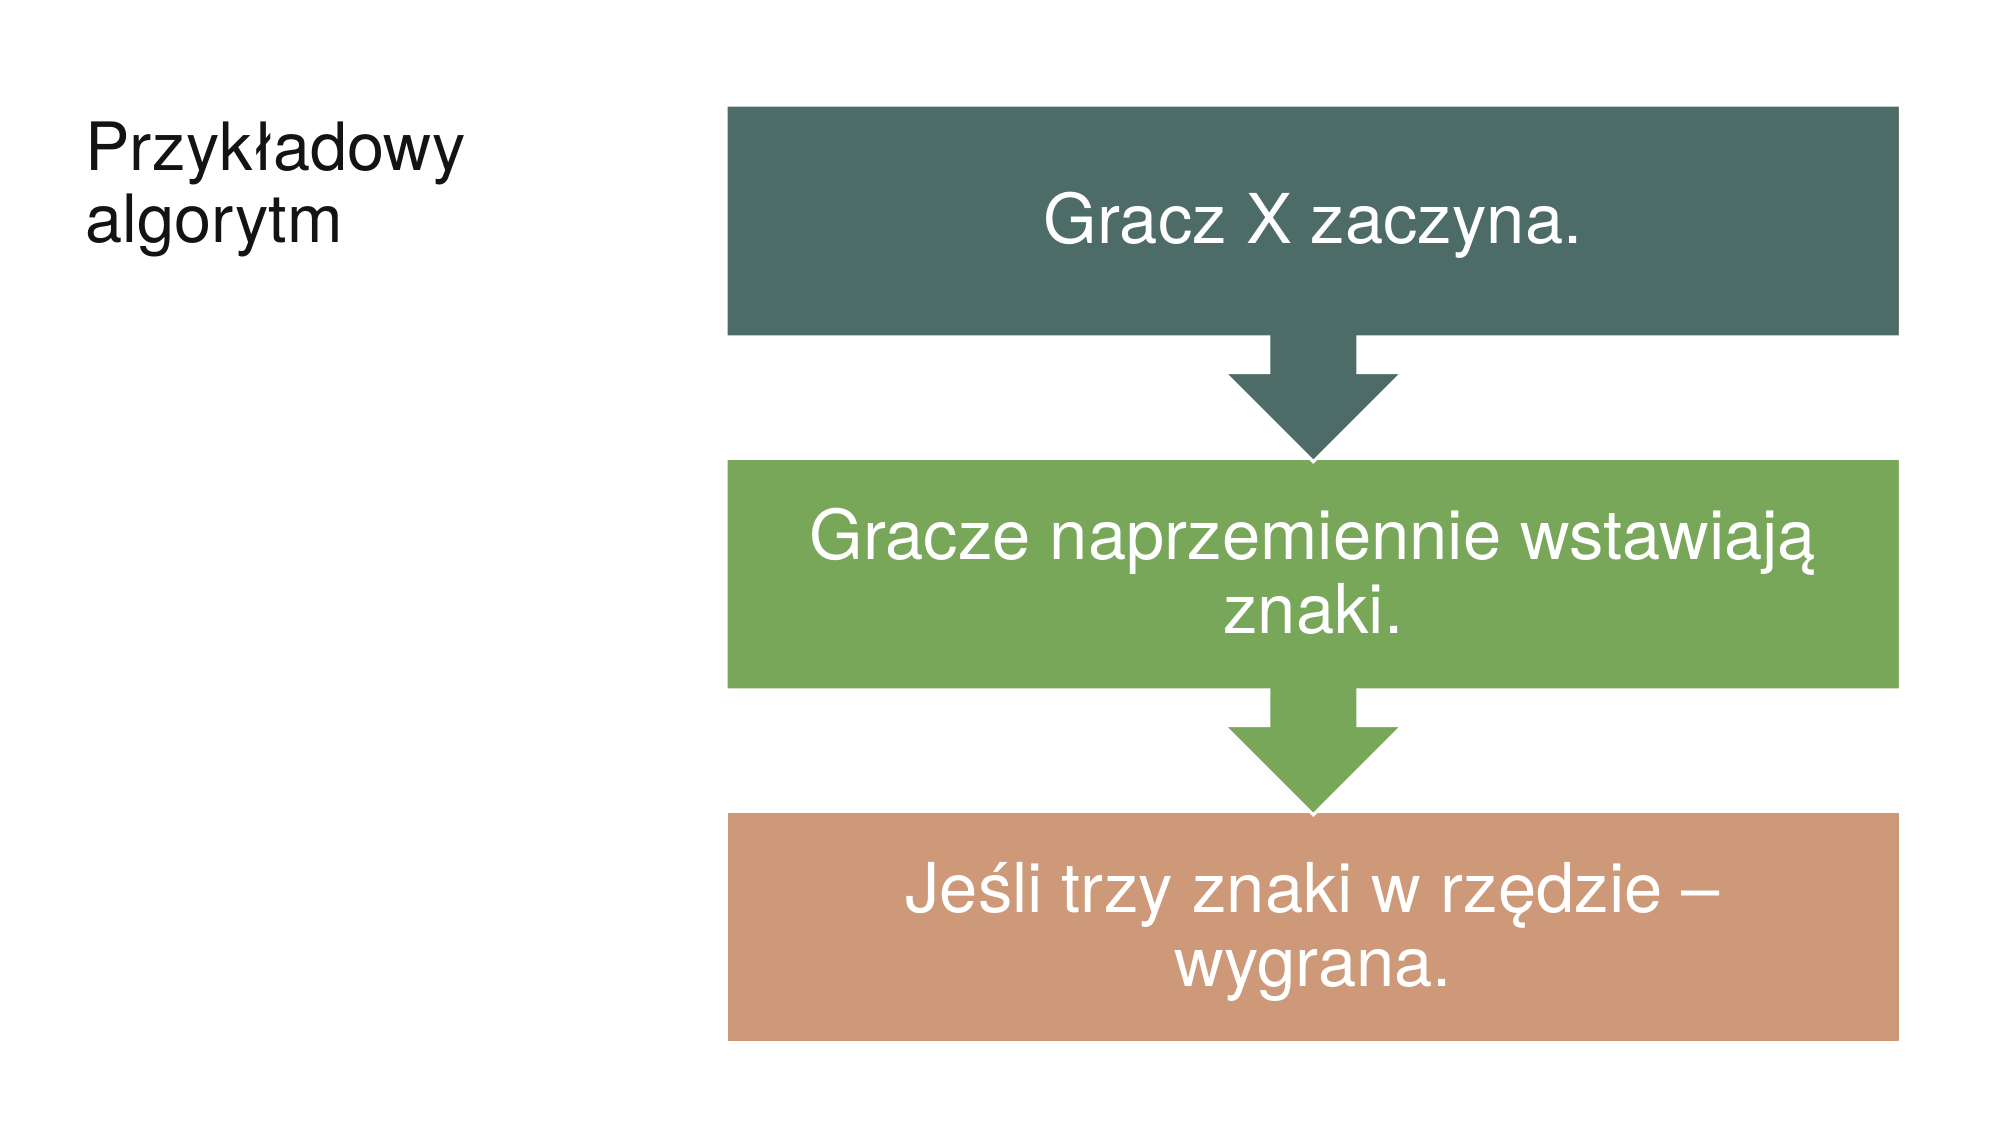

# Przykładowy algorytm
Jeśli trzy znaki w rzędzie – wygrana.
Gracze naprzemiennie wstawiają znaki.
Gracz X zaczyna.